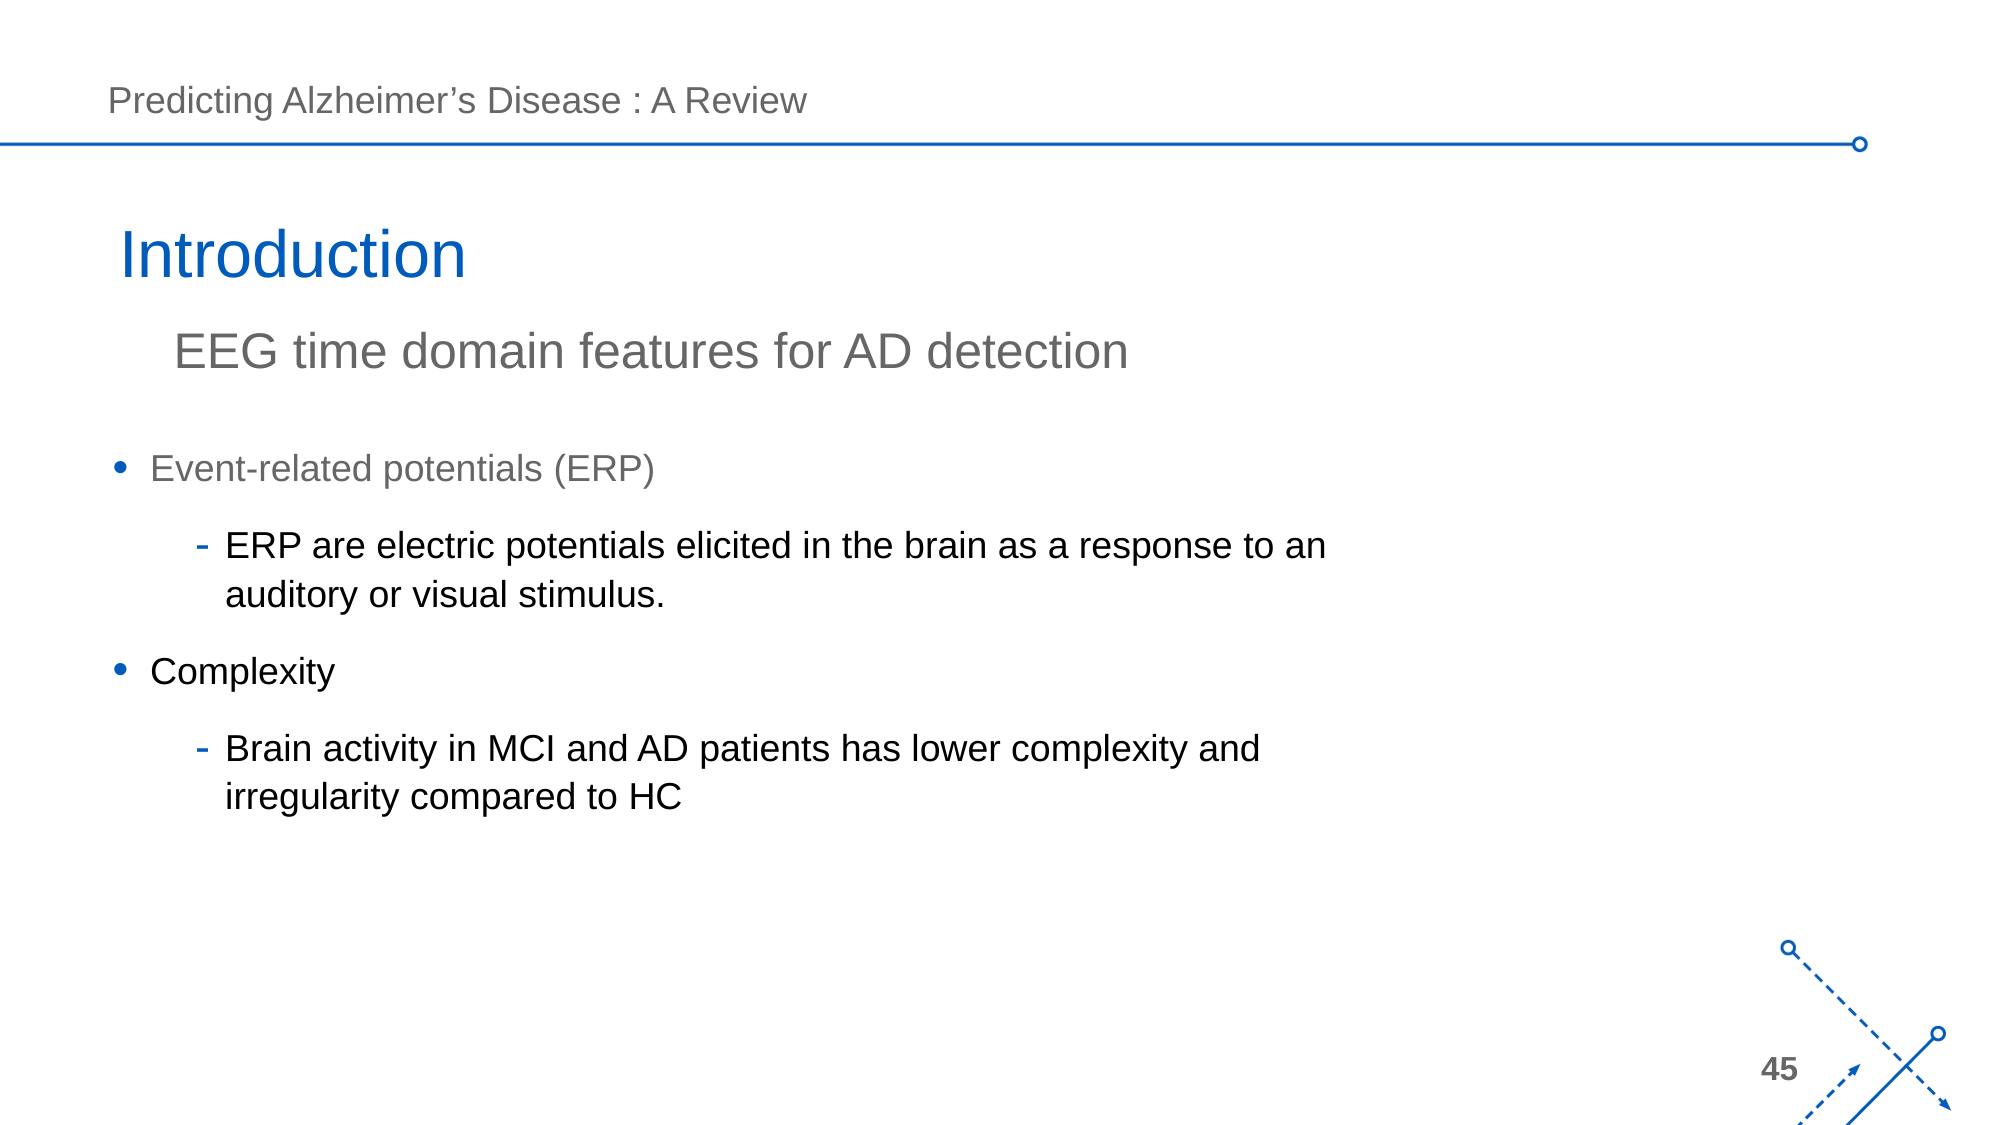

# Introduction
EEG time domain features for AD detection
Event-related potentials (ERP)
ERP are electric potentials elicited in the brain as a response to an auditory or visual stimulus.
Complexity
Brain activity in MCI and AD patients has lower complexity and irregularity compared to HC